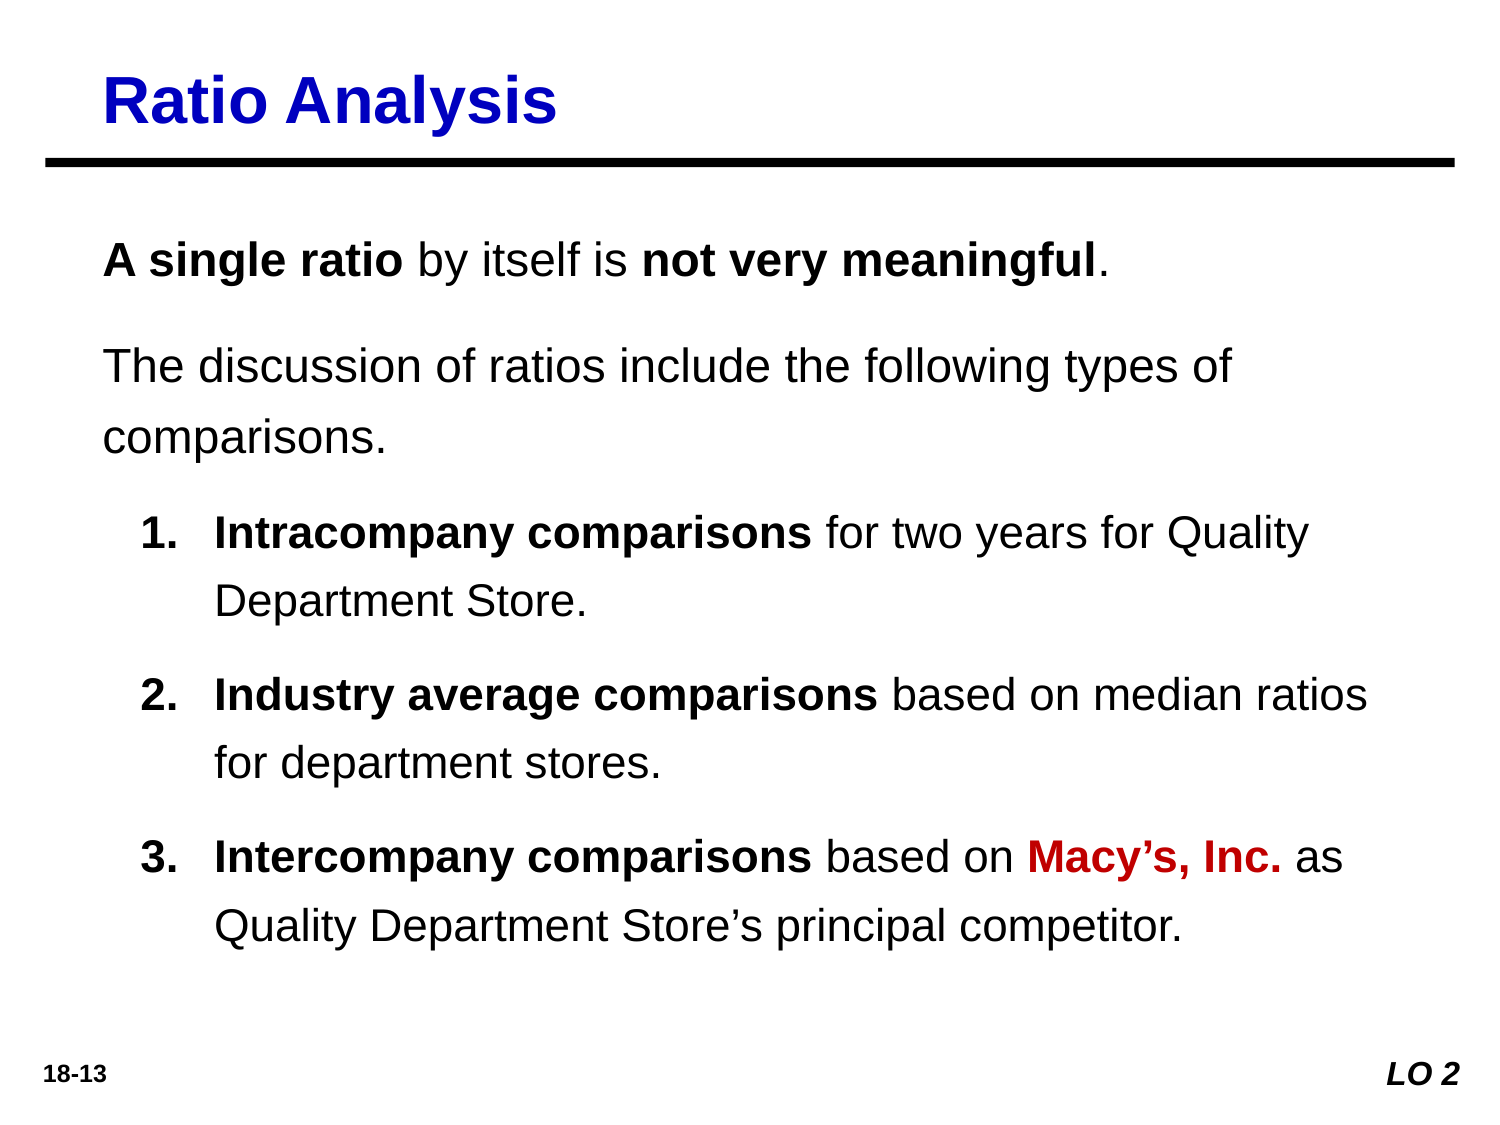

Ratio Analysis

A single ratio by itself is not very meaningful.
The discussion of ratios include the following types of comparisons.
Intracompany comparisons for two years for Quality Department Store.
Industry average comparisons based on median ratios for department stores.
Intercompany comparisons based on Macy’s, Inc. as Quality Department Store’s principal competitor.
LO 2